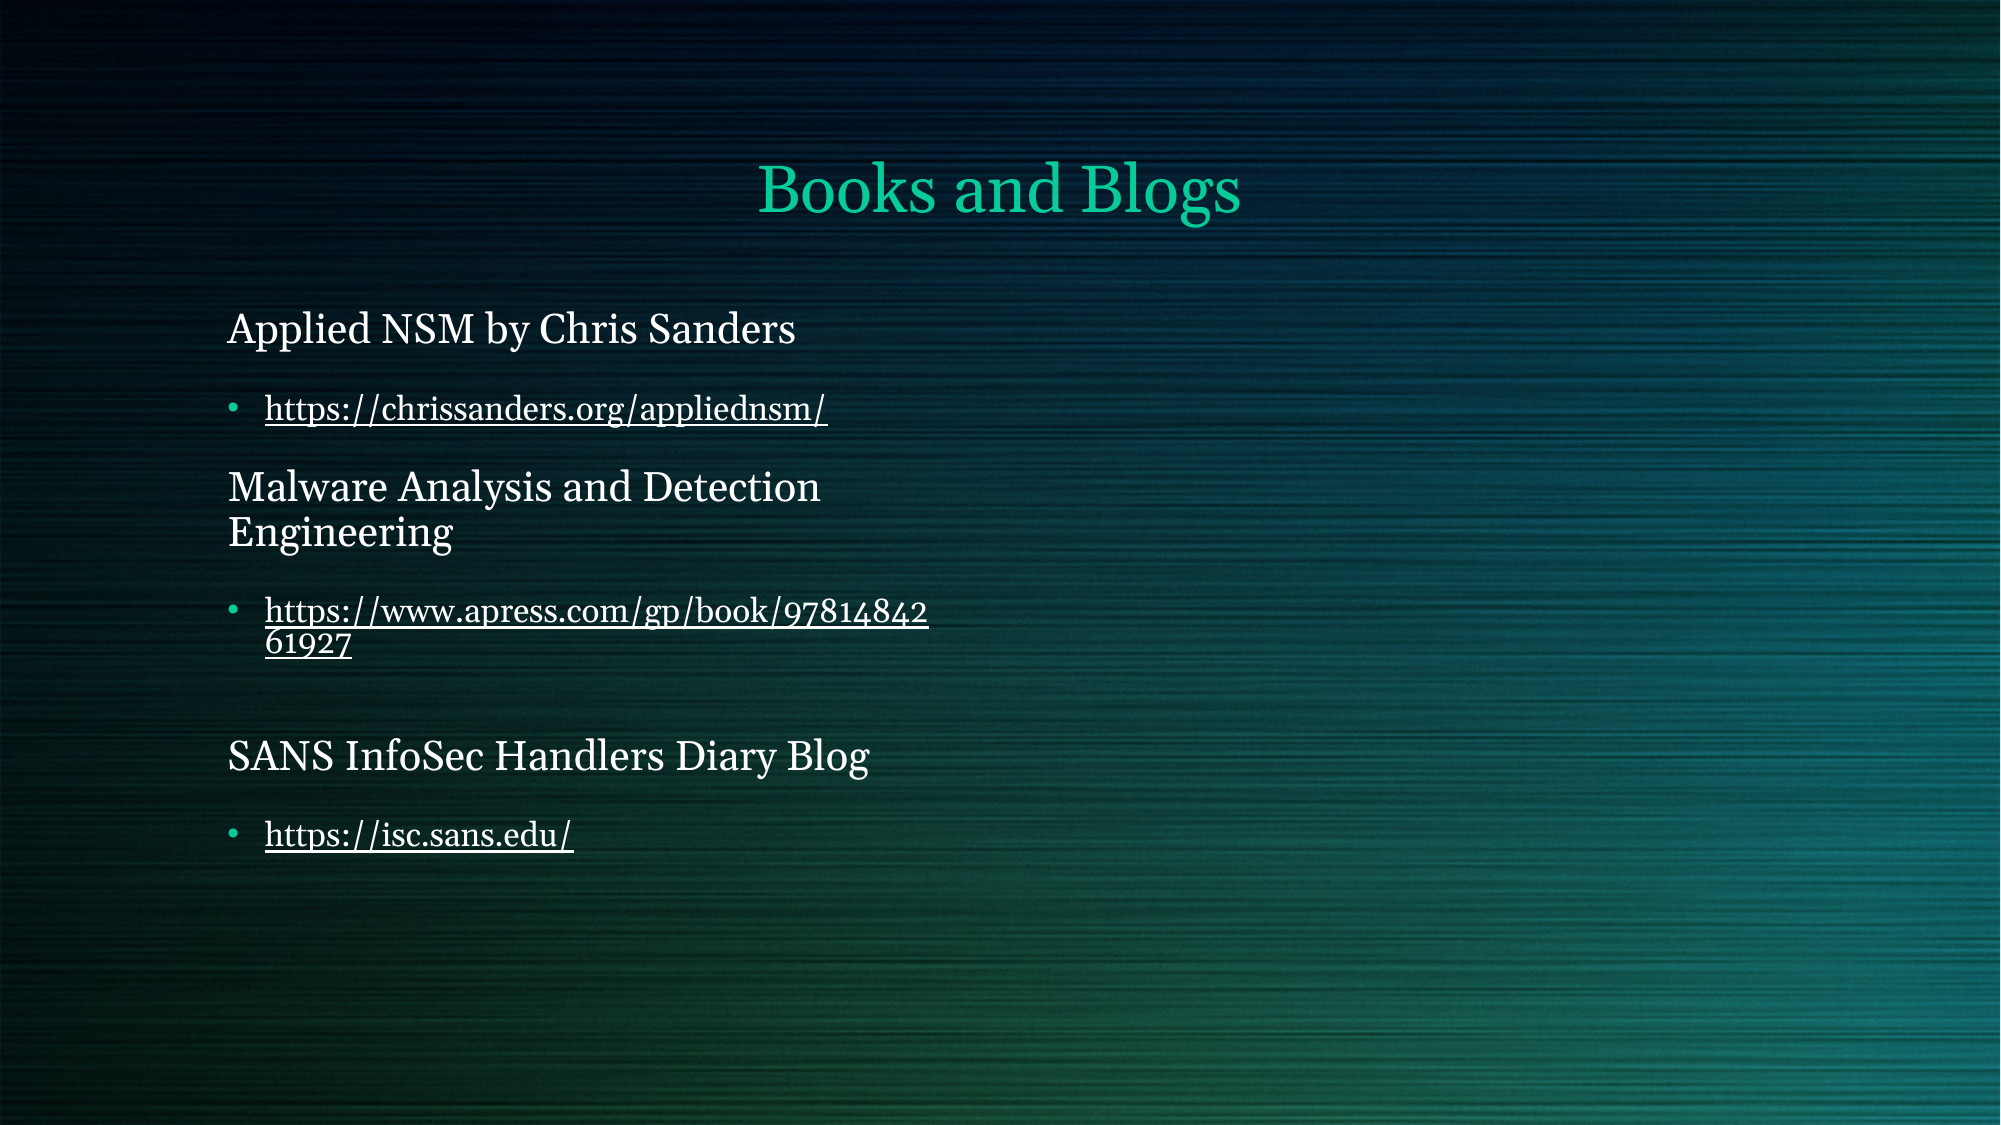

# Books and Blogs
Applied NSM by Chris Sanders
https://chrissanders.org/appliednsm/
Malware Analysis and Detection Engineering
https://www.apress.com/gp/book/9781484261927
SANS InfoSec Handlers Diary Blog
https://isc.sans.edu/